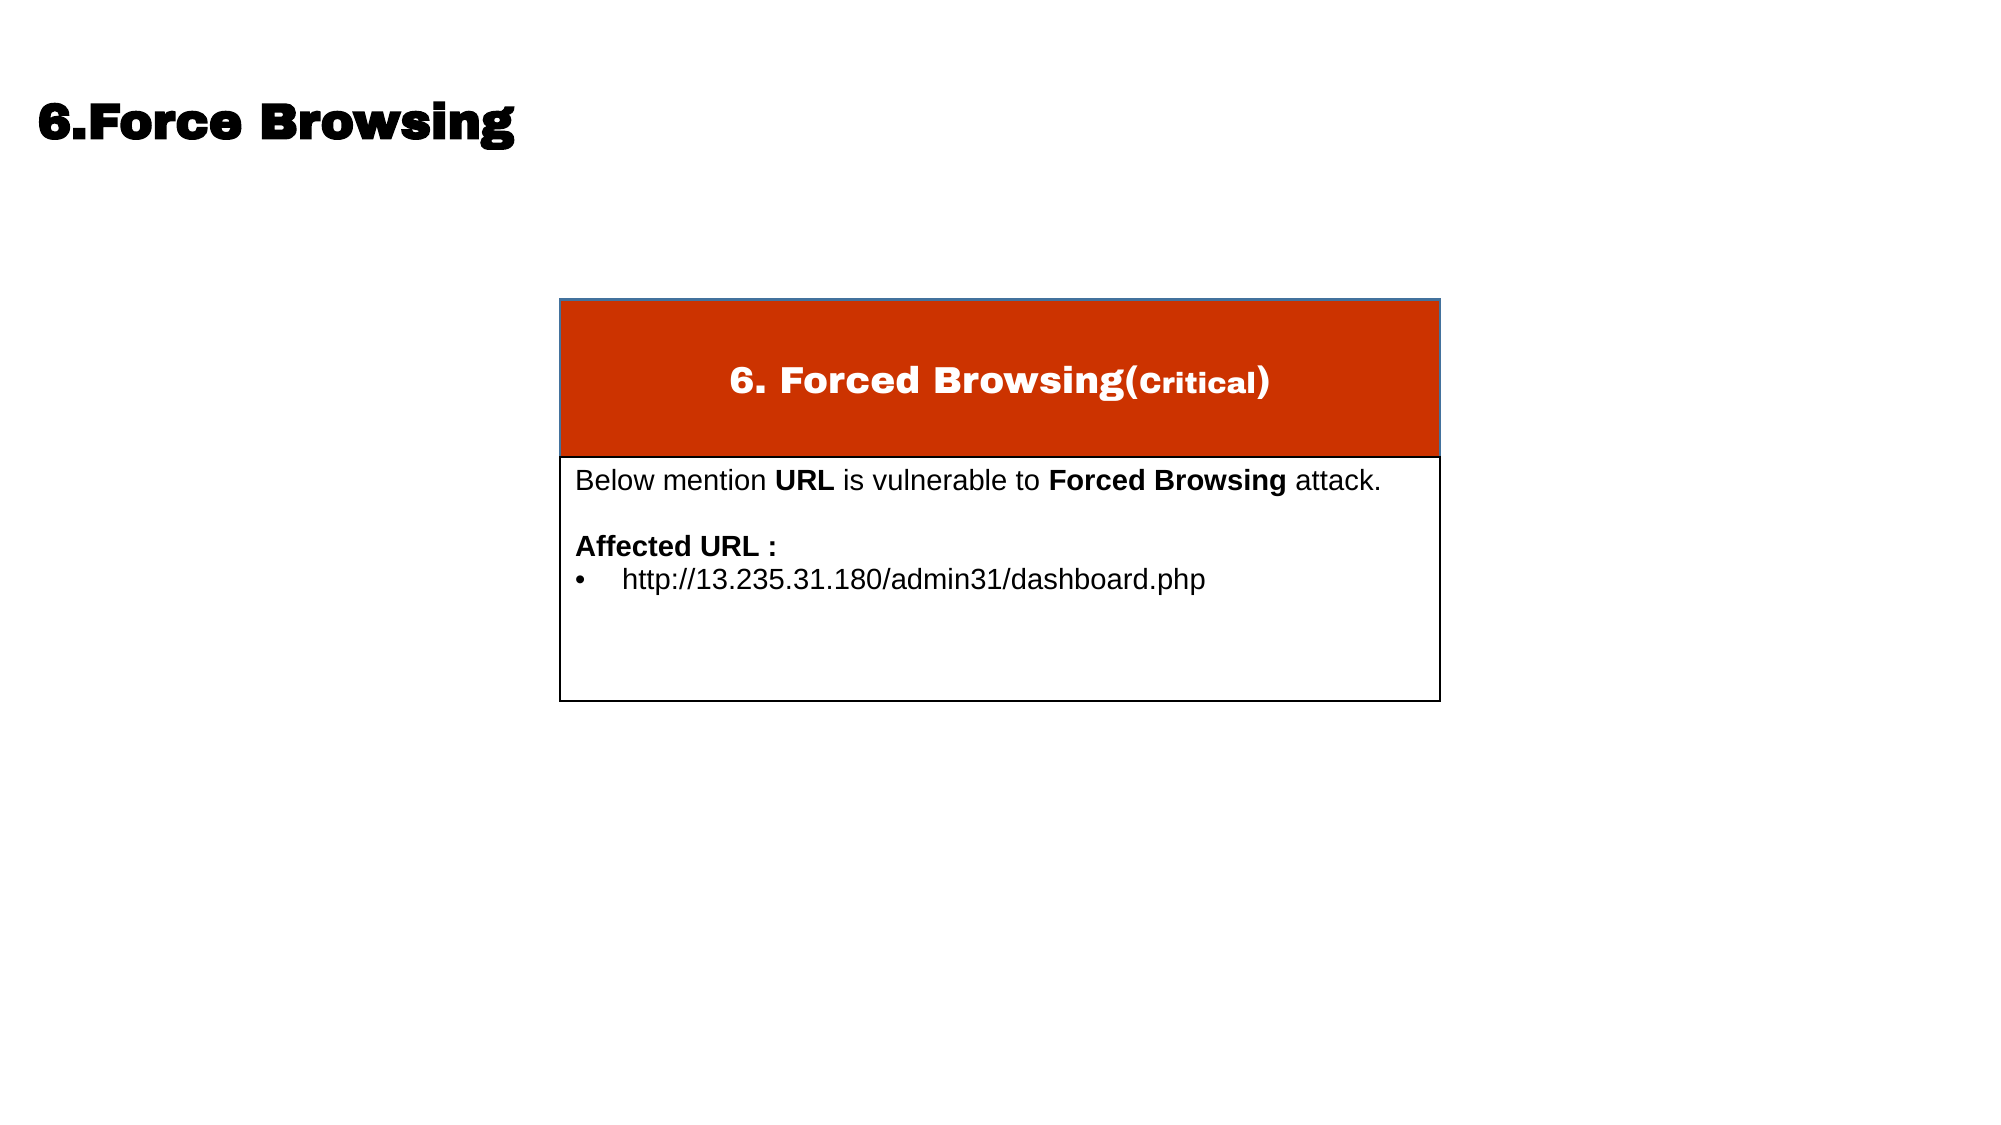

# 6.Force Browsing
6. Forced Browsing(Critical)
| Below mention URL is vulnerable to Forced Browsing attack. Affected URL : http://13.235.31.180/admin31/dashboard.php |
| --- |